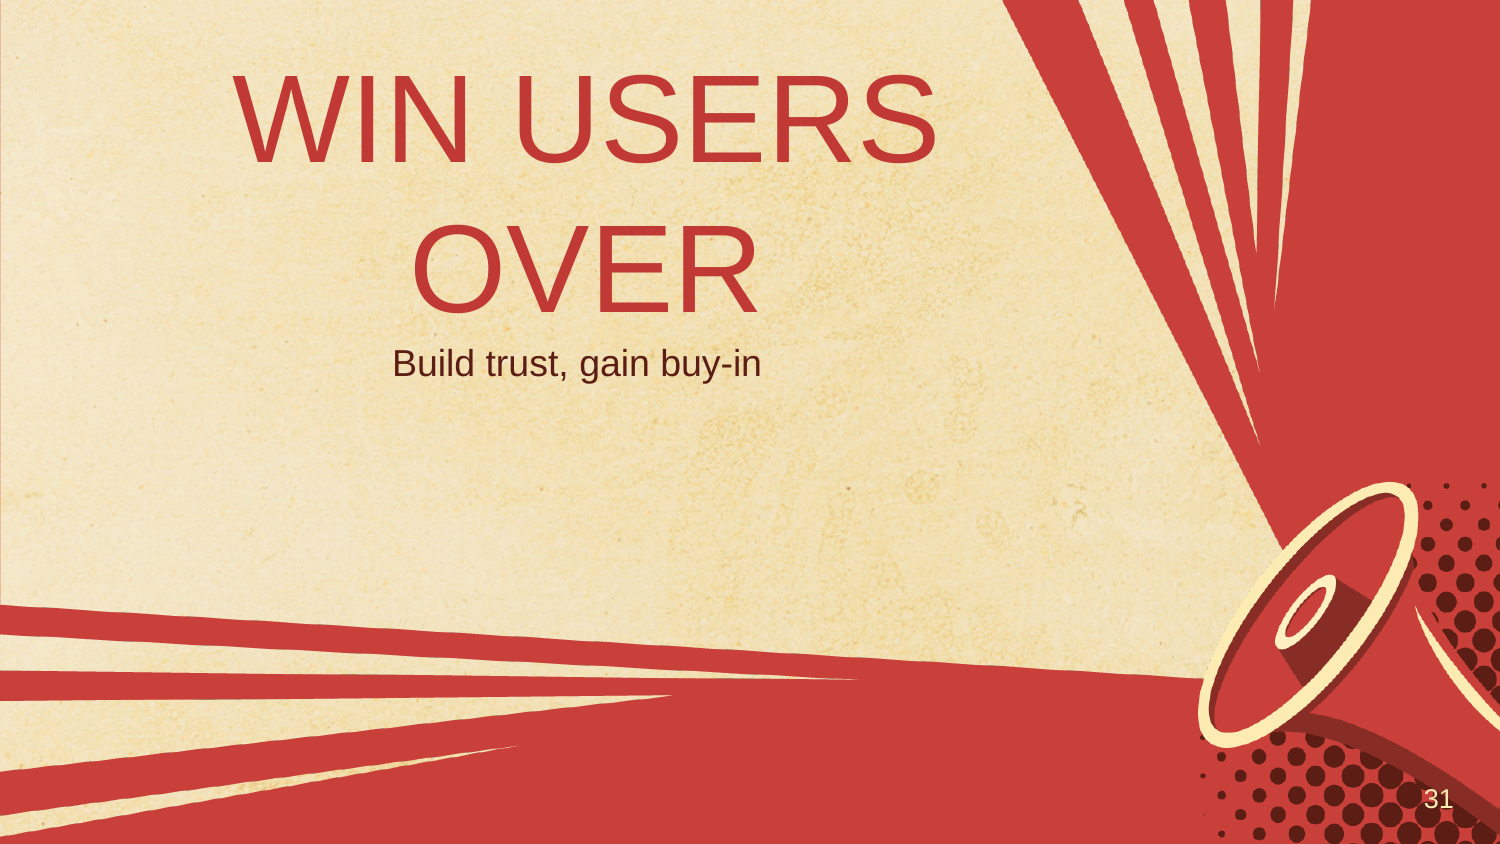

# WIN USERS OVER
Build trust, gain buy-in
31